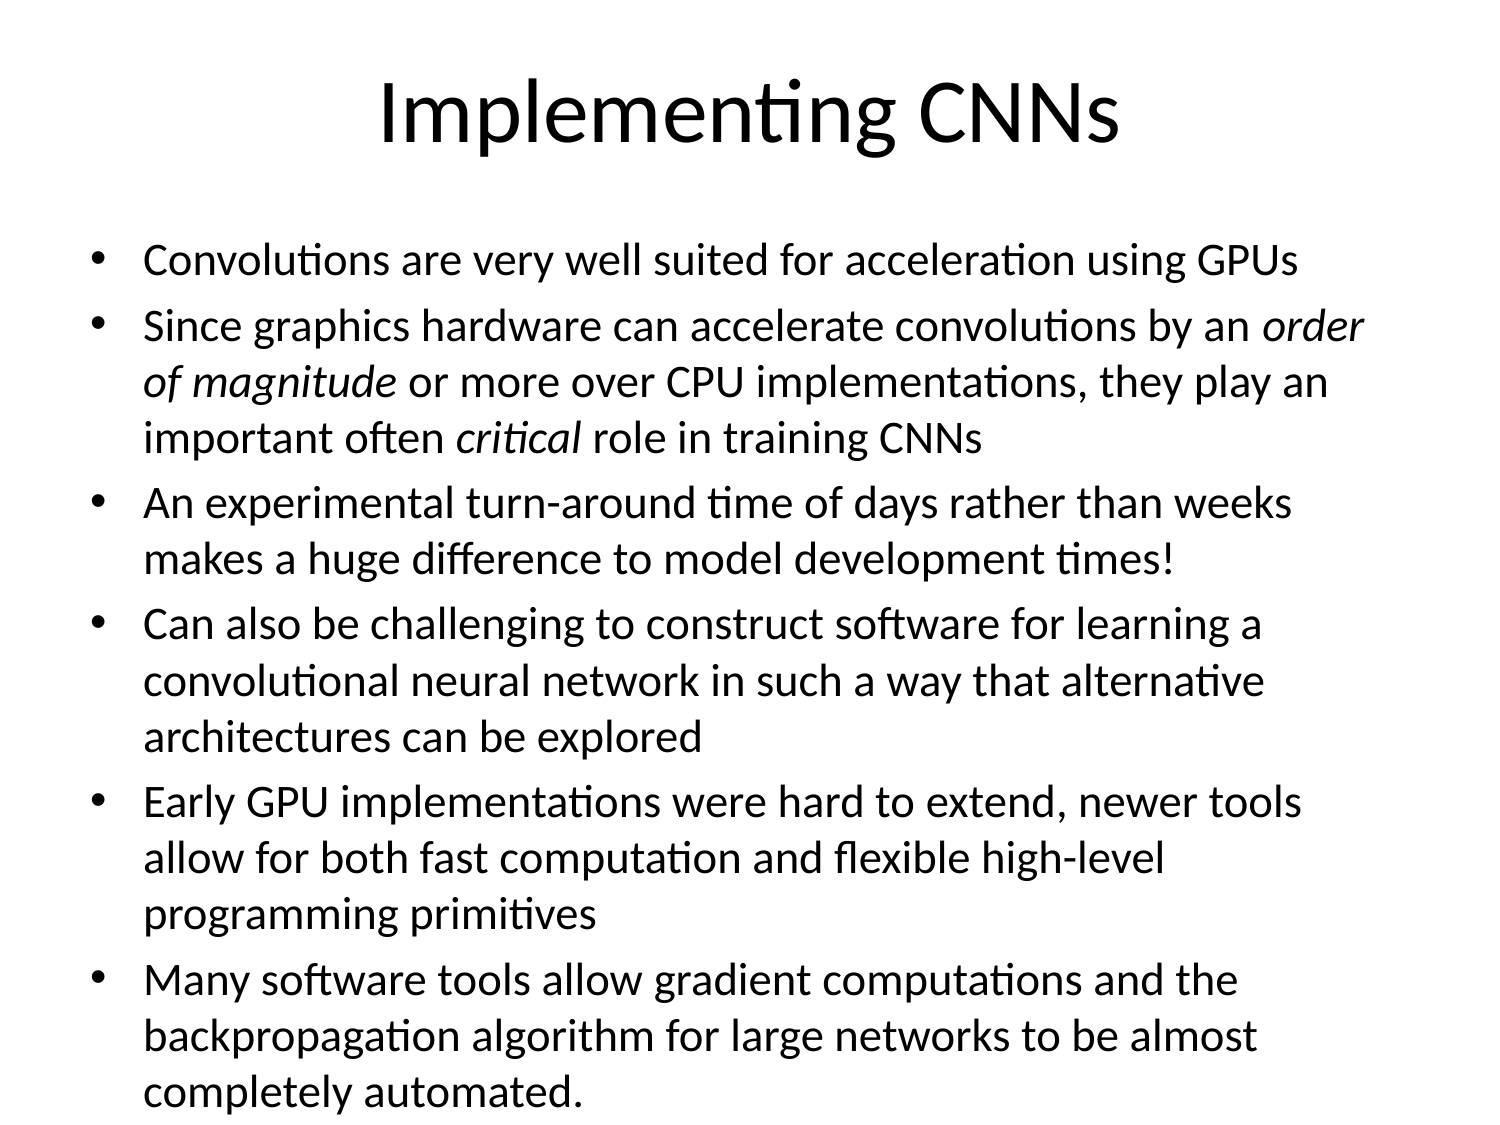

# Implementing CNNs
Convolutions are very well suited for acceleration using GPUs
Since graphics hardware can accelerate convolutions by an order of magnitude or more over CPU implementations, they play an important often critical role in training CNNs
An experimental turn-around time of days rather than weeks makes a huge difference to model development times!
Can also be challenging to construct software for learning a convolutional neural network in such a way that alternative architectures can be explored
Early GPU implementations were hard to extend, newer tools allow for both fast computation and flexible high-level programming primitives
Many software tools allow gradient computations and the backpropagation algorithm for large networks to be almost completely automated.